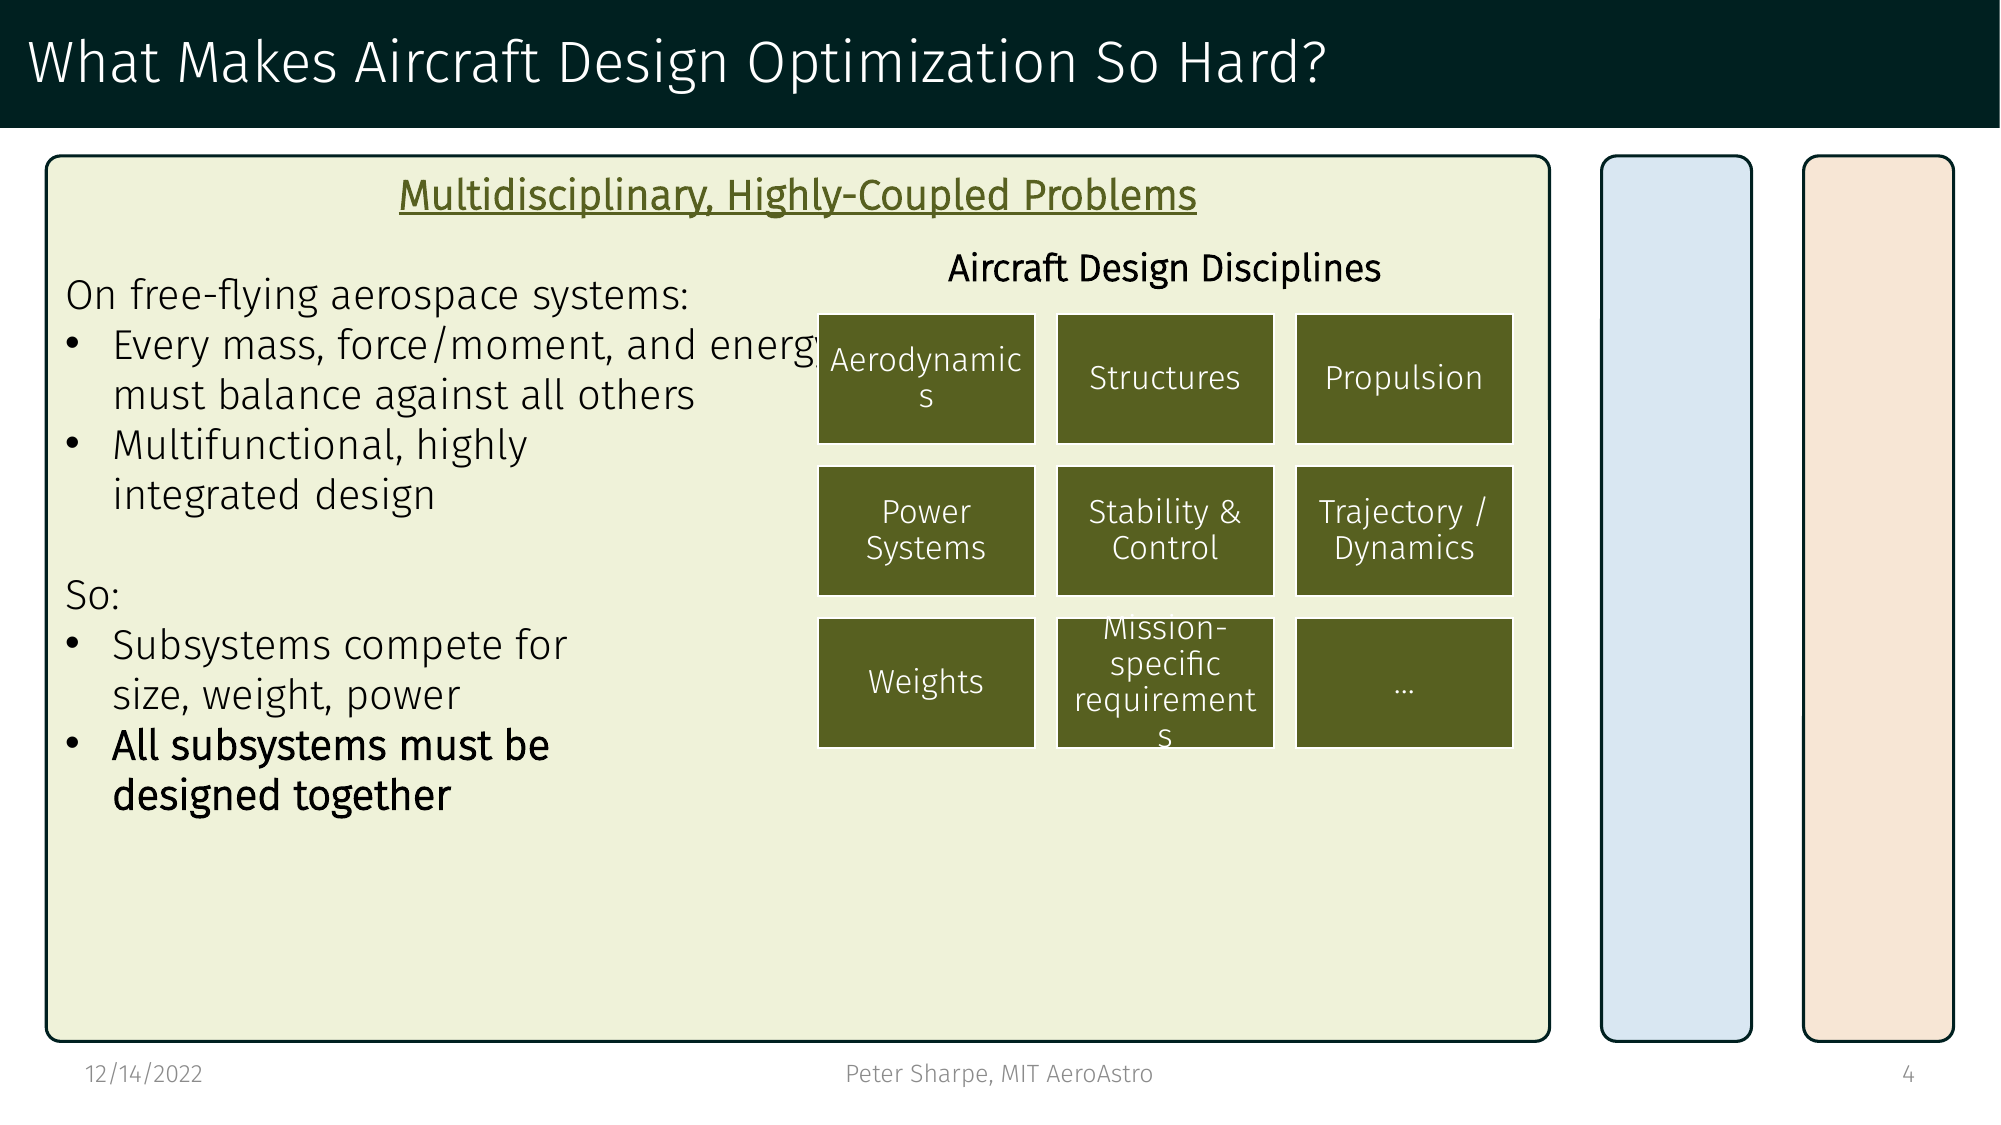

# What Makes Aircraft Design Optimization So Hard?
Multidisciplinary, Highly-Coupled Problems

On free-flying aerospace systems:
Every mass, force/moment, and energy
must balance against all others
Multifunctional, highly
integrated design

So:
Subsystems compete for
size, weight, power
All subsystems must be
designed together

Aircraft Design Disciplines
Aerodynamics
Structures
Propulsion
Power Systems
Stability & Control
Trajectory / Dynamics
Weights
Mission-specific requirements
…
12/14/2022
4
Peter Sharpe, MIT AeroAstro